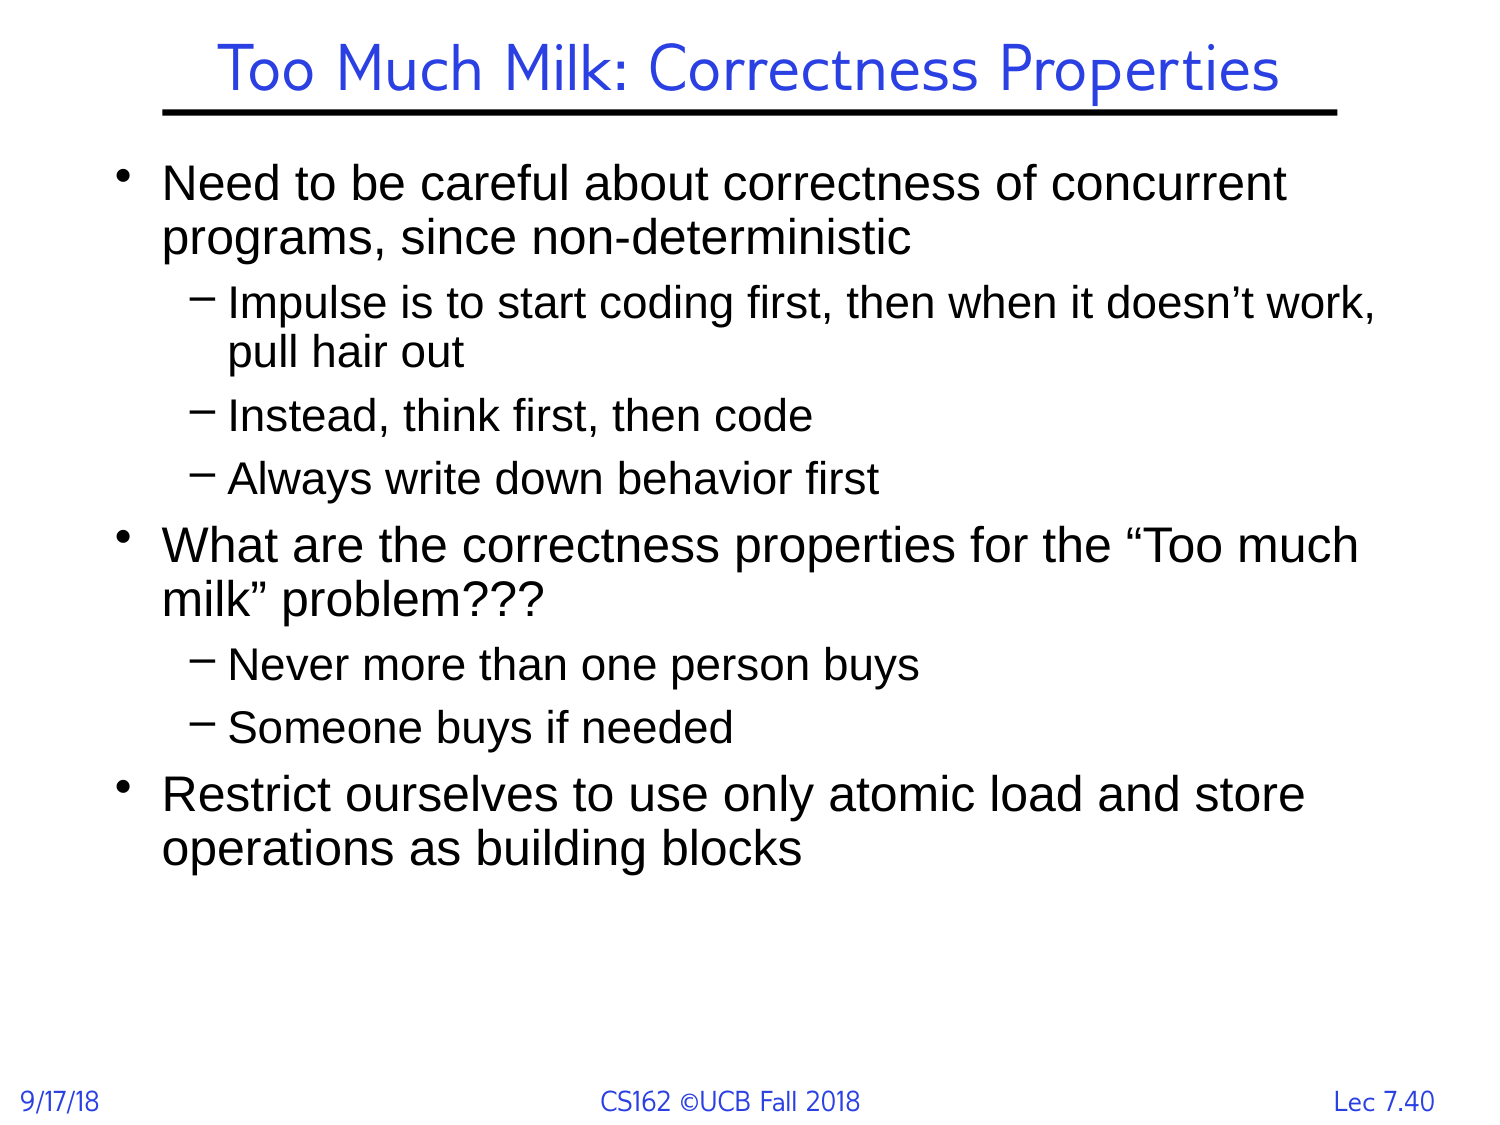

# Too Much Milk: Correctness Properties
Need to be careful about correctness of concurrent programs, since non-deterministic
Impulse is to start coding first, then when it doesn’t work, pull hair out
Instead, think first, then code
Always write down behavior first
What are the correctness properties for the “Too much milk” problem???
Never more than one person buys
Someone buys if needed
Restrict ourselves to use only atomic load and store operations as building blocks